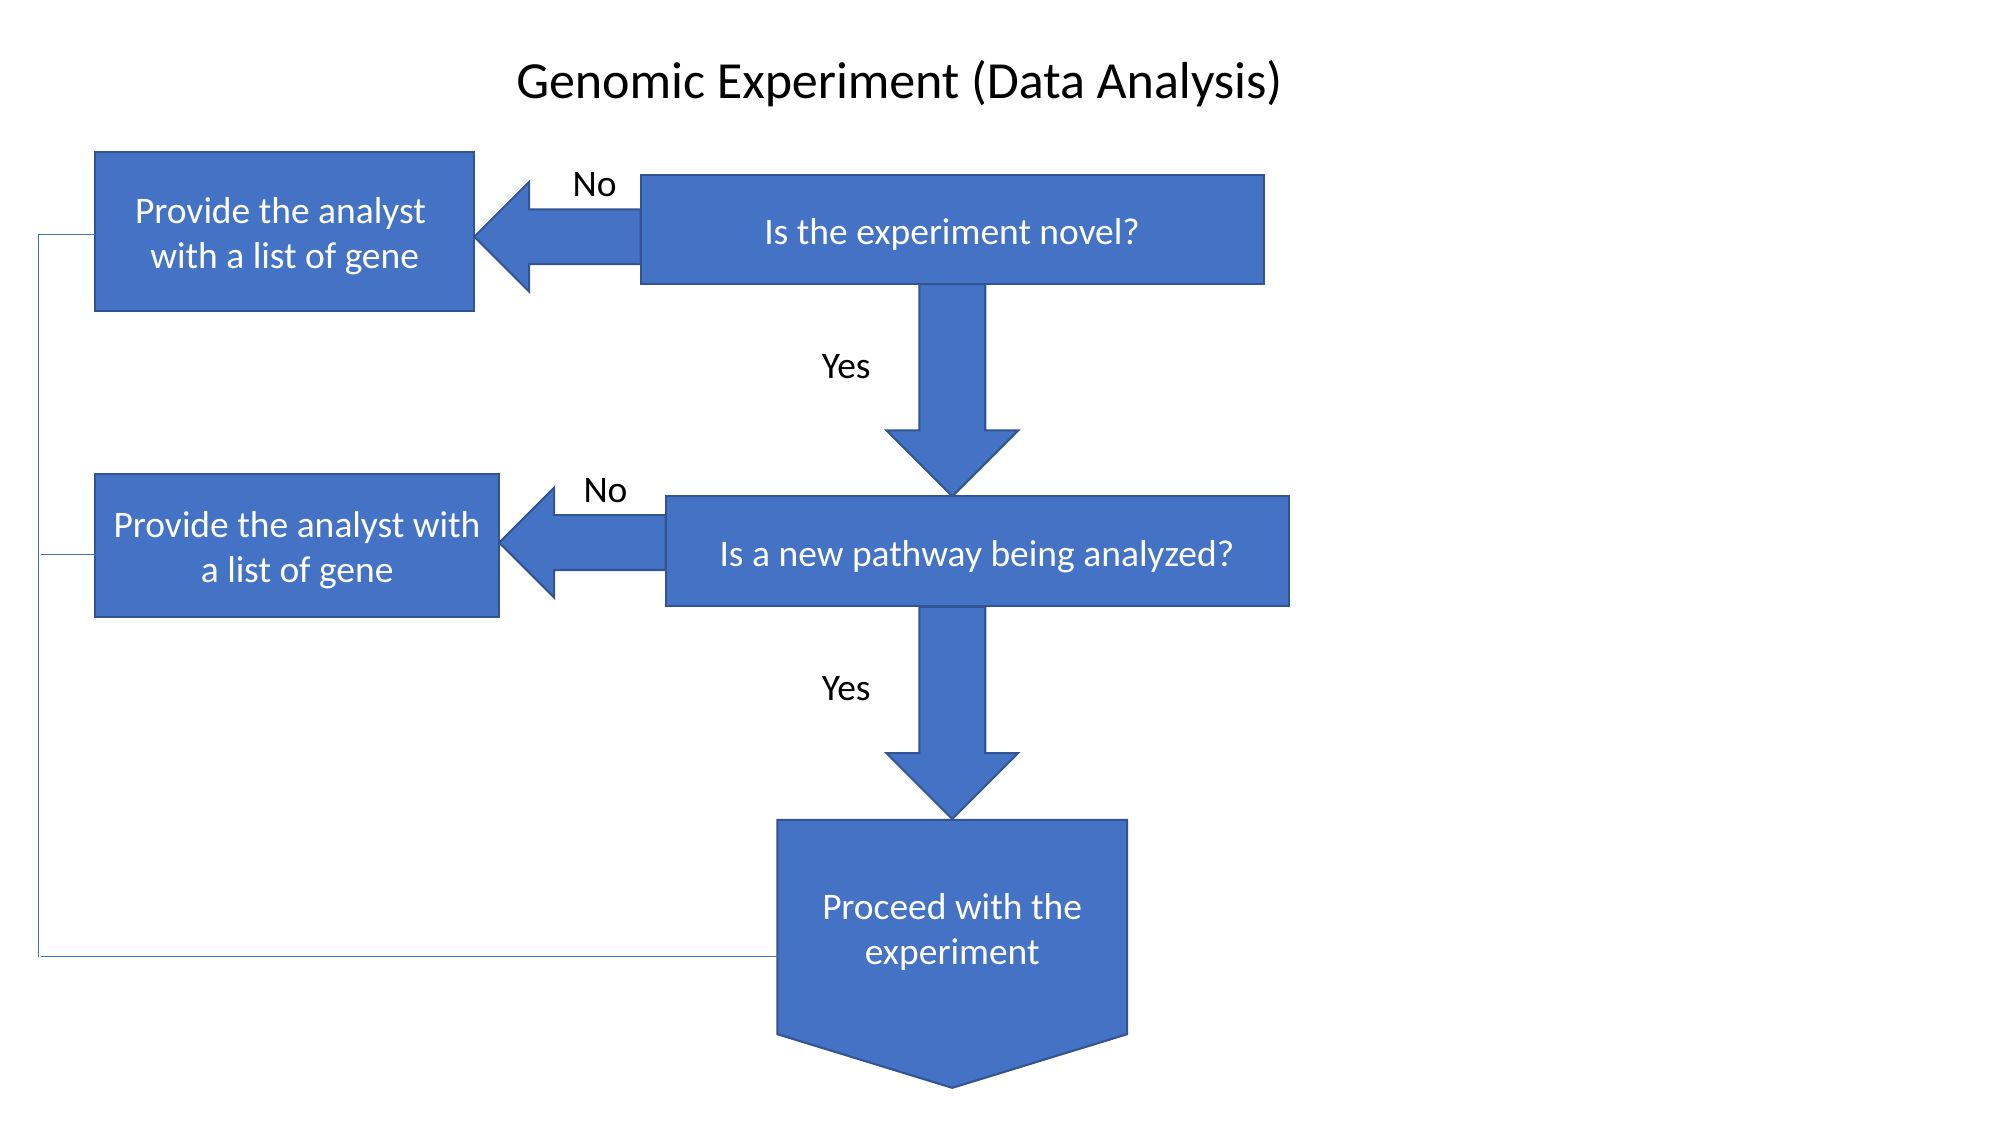

Genomic Experiment (Data Analysis)
Provide the analyst  with a list of gene
No
Is the experiment novel?

Yes
No
Provide the analyst with a list of gene

Is a new pathway being analyzed?

Yes
Proceed with the experiment